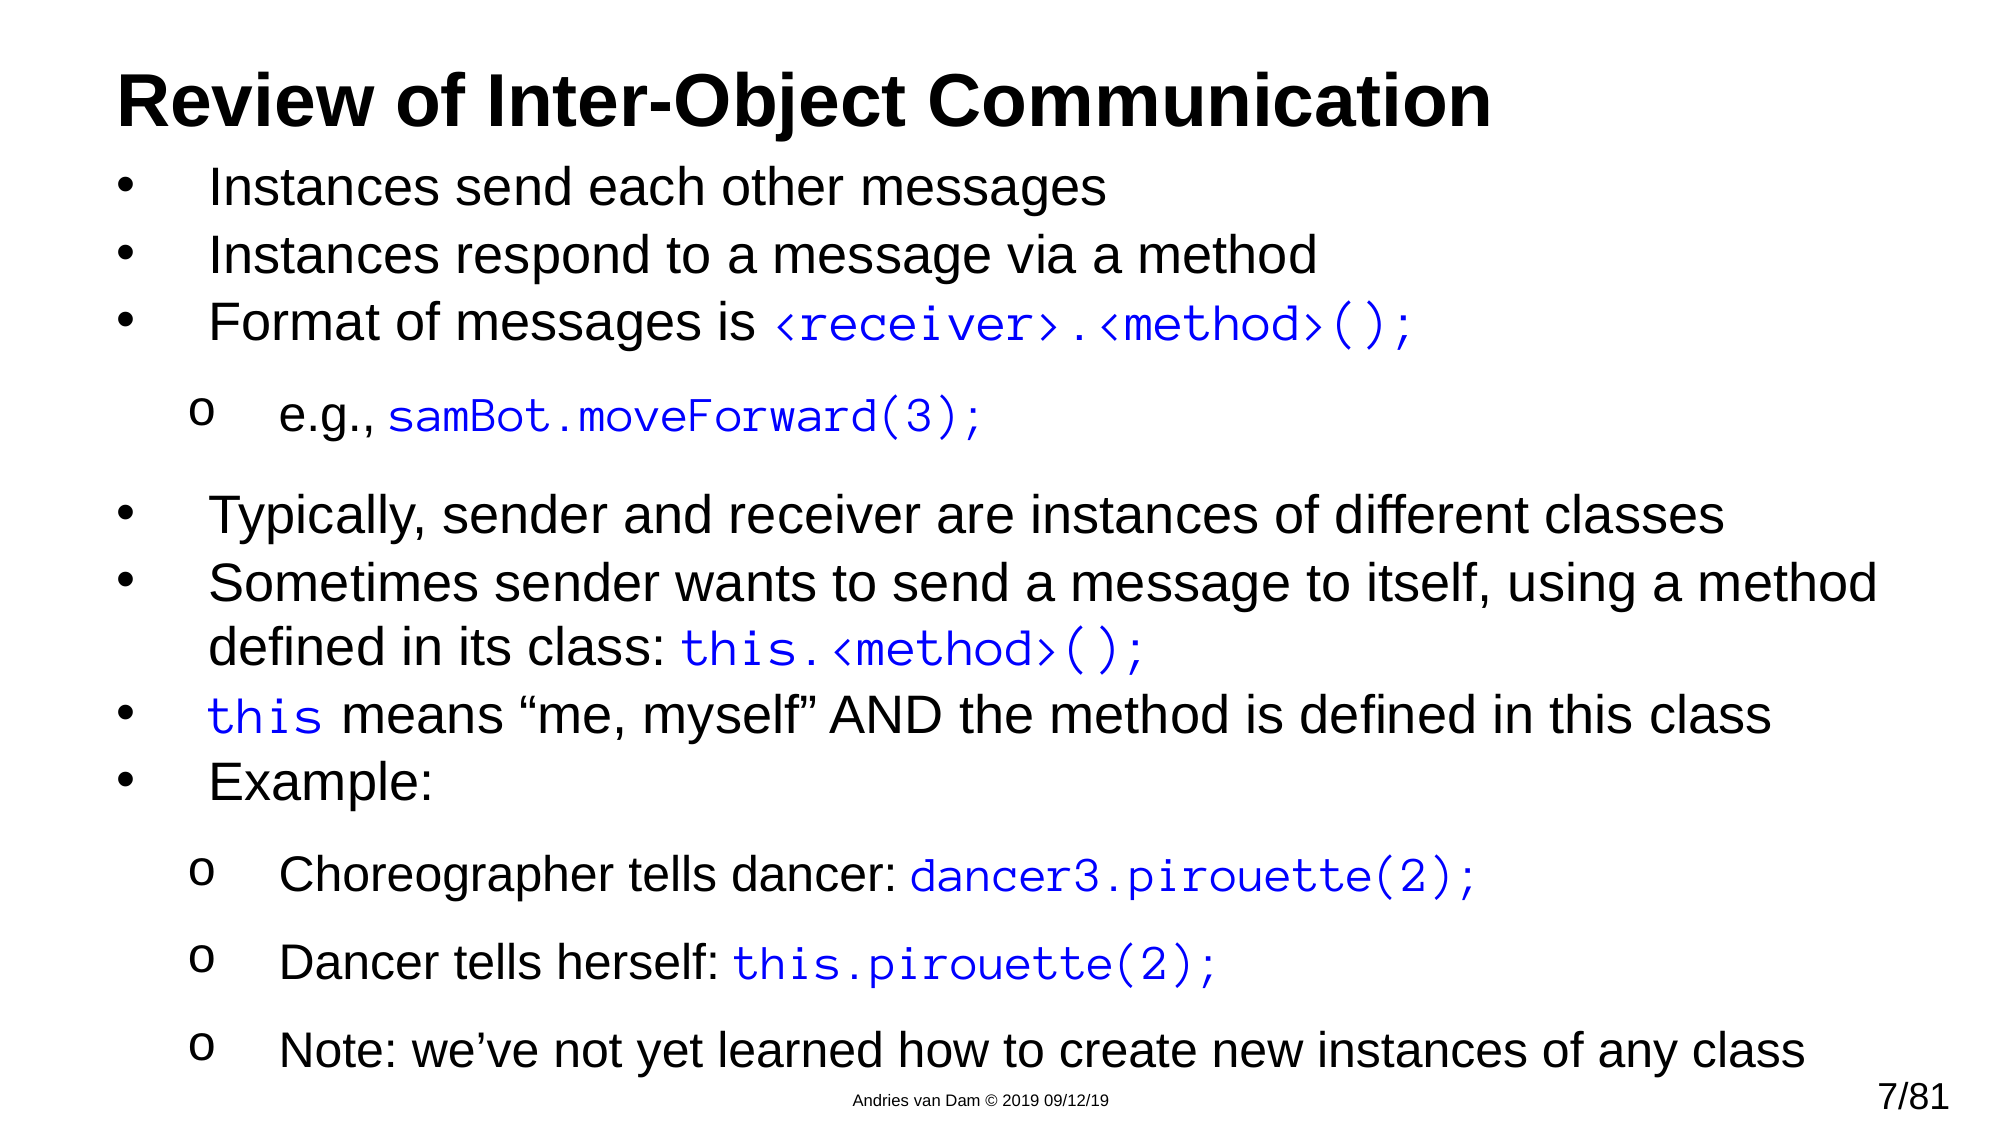

# Review of Inter-Object Communication
Instances send each other messages
Instances respond to a message via a method
Format of messages is <receiver>.<method>();
e.g., samBot.moveForward(3);

Typically, sender and receiver are instances of different classes
Sometimes sender wants to send a message to itself, using a method defined in its class: this.<method>();
this means “me, myself” AND the method is defined in this class
Example:
Choreographer tells dancer: dancer3.pirouette(2);
Dancer tells herself: this.pirouette(2);
Note: we’ve not yet learned how to create new instances of any class